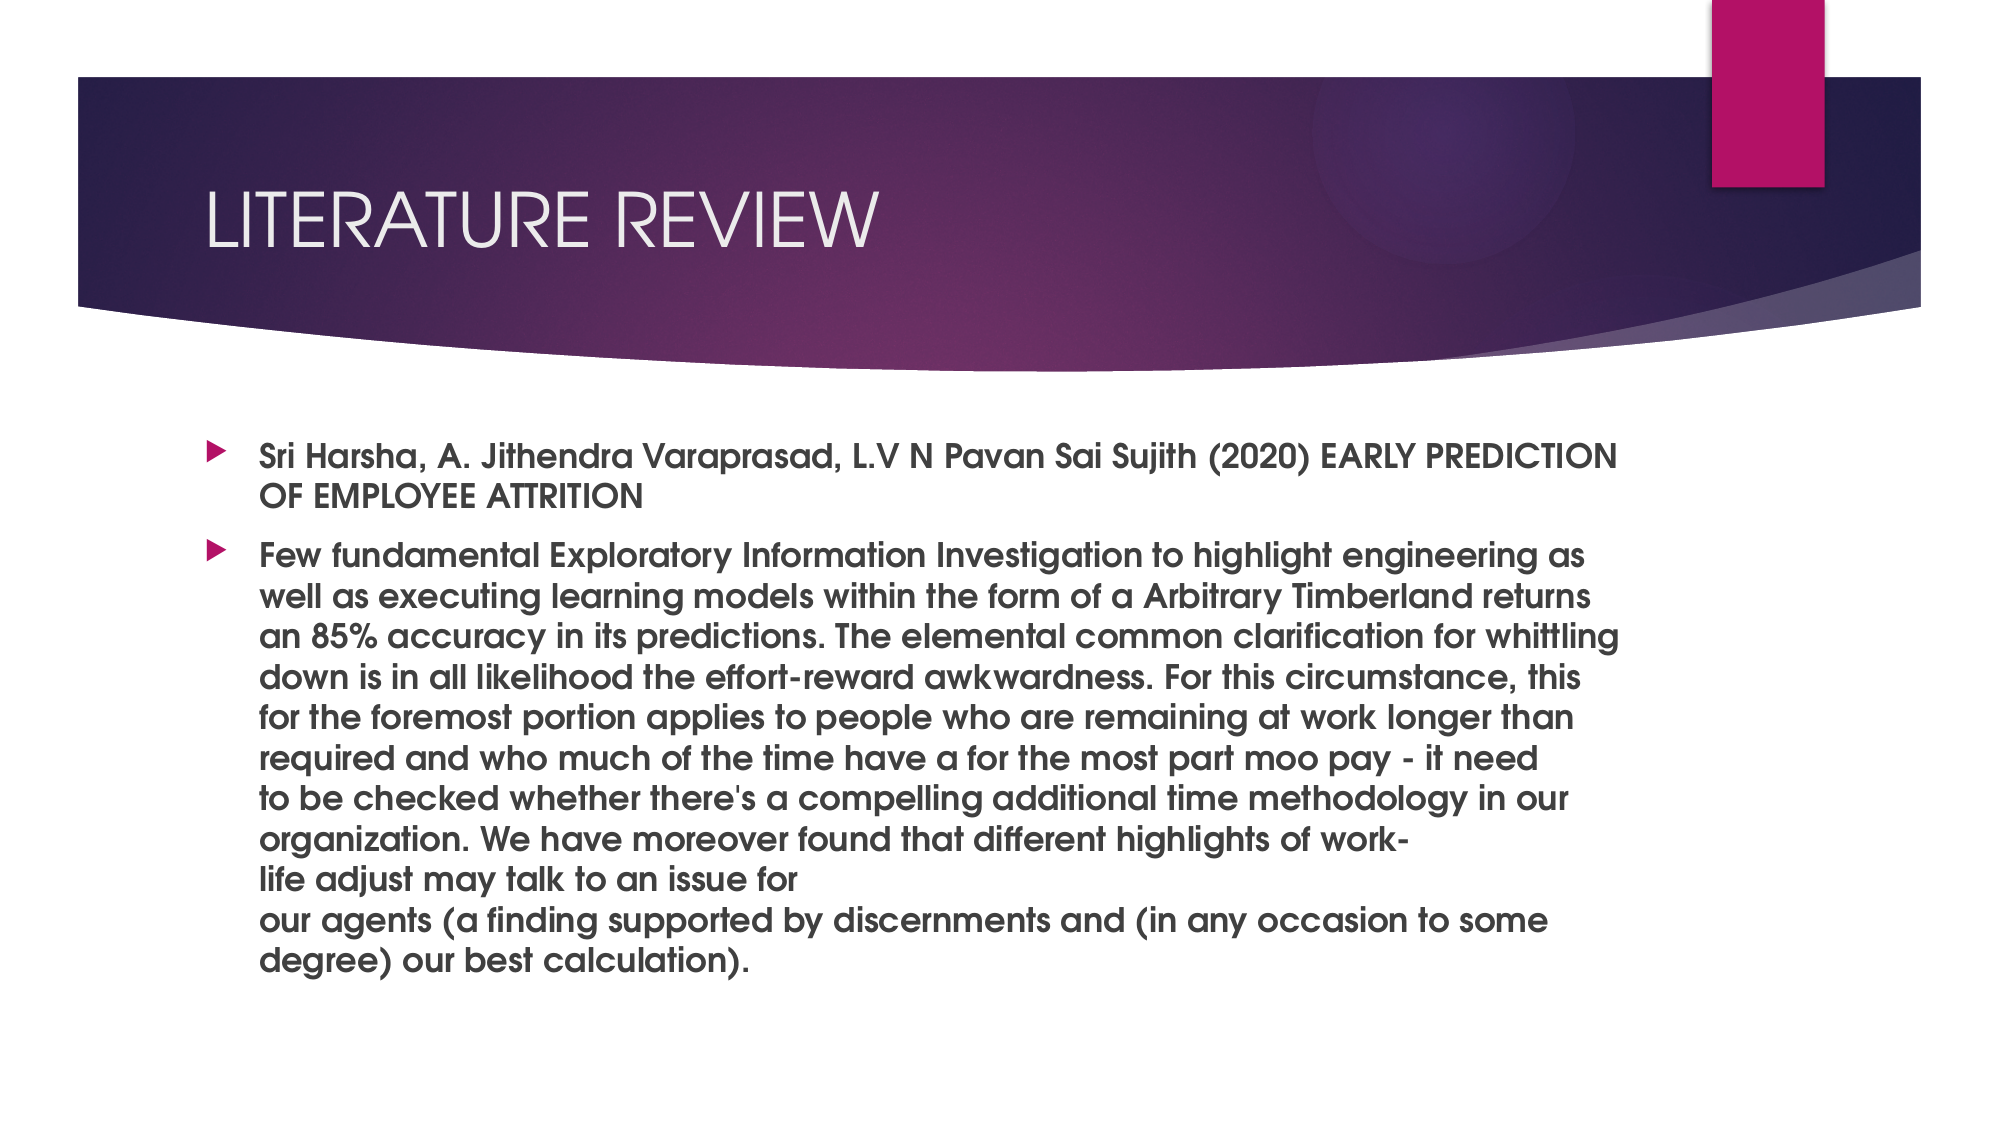

# LITERATURE REVIEW
Sri Harsha, A. Jithendra Varaprasad, L.V N Pavan Sai Sujith (2020) EARLY PREDICTION OF EMPLOYEE ATTRITION
Few fundamental Exploratory Information Investigation to highlight engineering as well as executing learning models within the form of a Arbitrary Timberland returns an 85% accuracy in its predictions. The elemental common clarification for whittling down is in all likelihood the effort-reward awkwardness. For this circumstance, this for the foremost portion applies to people who are remaining at work longer than required and who much of the time have a for the most part moo pay - it need to be checked whether there's a compelling additional time methodology in our organization. We have moreover found that different highlights of work-life adjust may talk to an issue for our agents (a finding supported by discernments and (in any occasion to some degree) our best calculation).